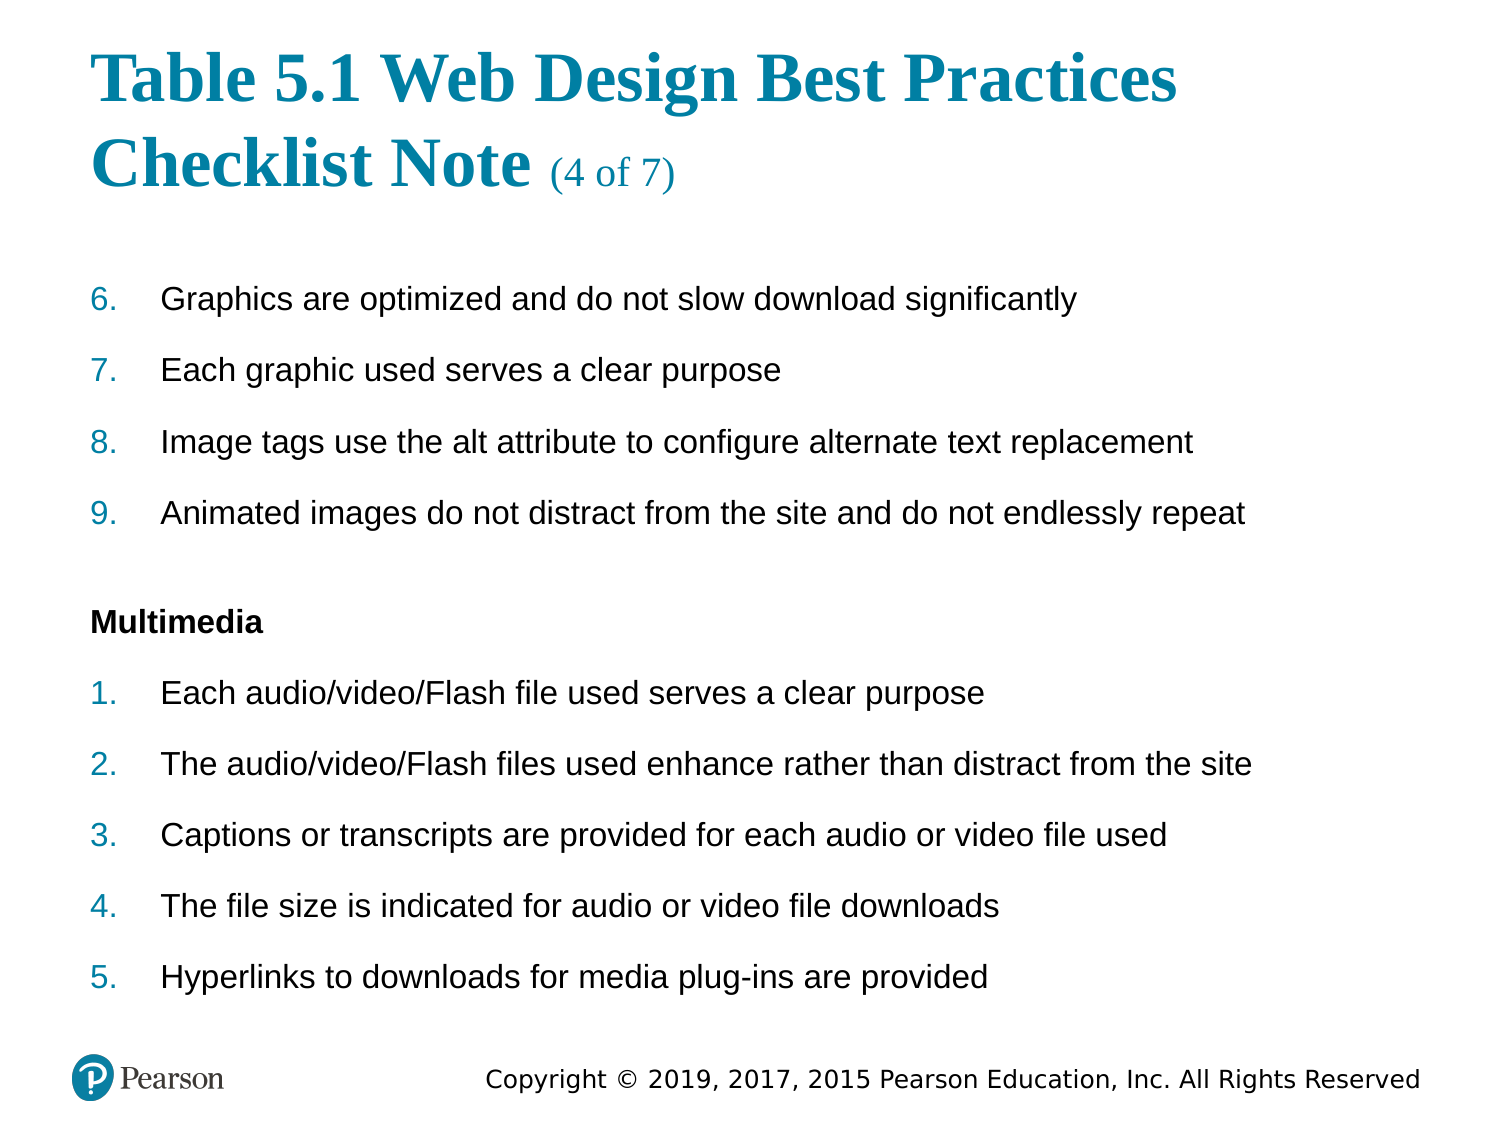

# Table 5.1 Web Design Best Practices Checklist Note (4 of 7)
Graphics are optimized and do not slow download significantly
Each graphic used serves a clear purpose
Image tags use the alt attribute to configure alternate text replacement
Animated images do not distract from the site and do not endlessly repeat
Multimedia
Each audio/video/Flash file used serves a clear purpose
The audio/video/Flash files used enhance rather than distract from the site
Captions or transcripts are provided for each audio or video file used
The file size is indicated for audio or video file downloads
Hyperlinks to downloads for media plug-ins are provided